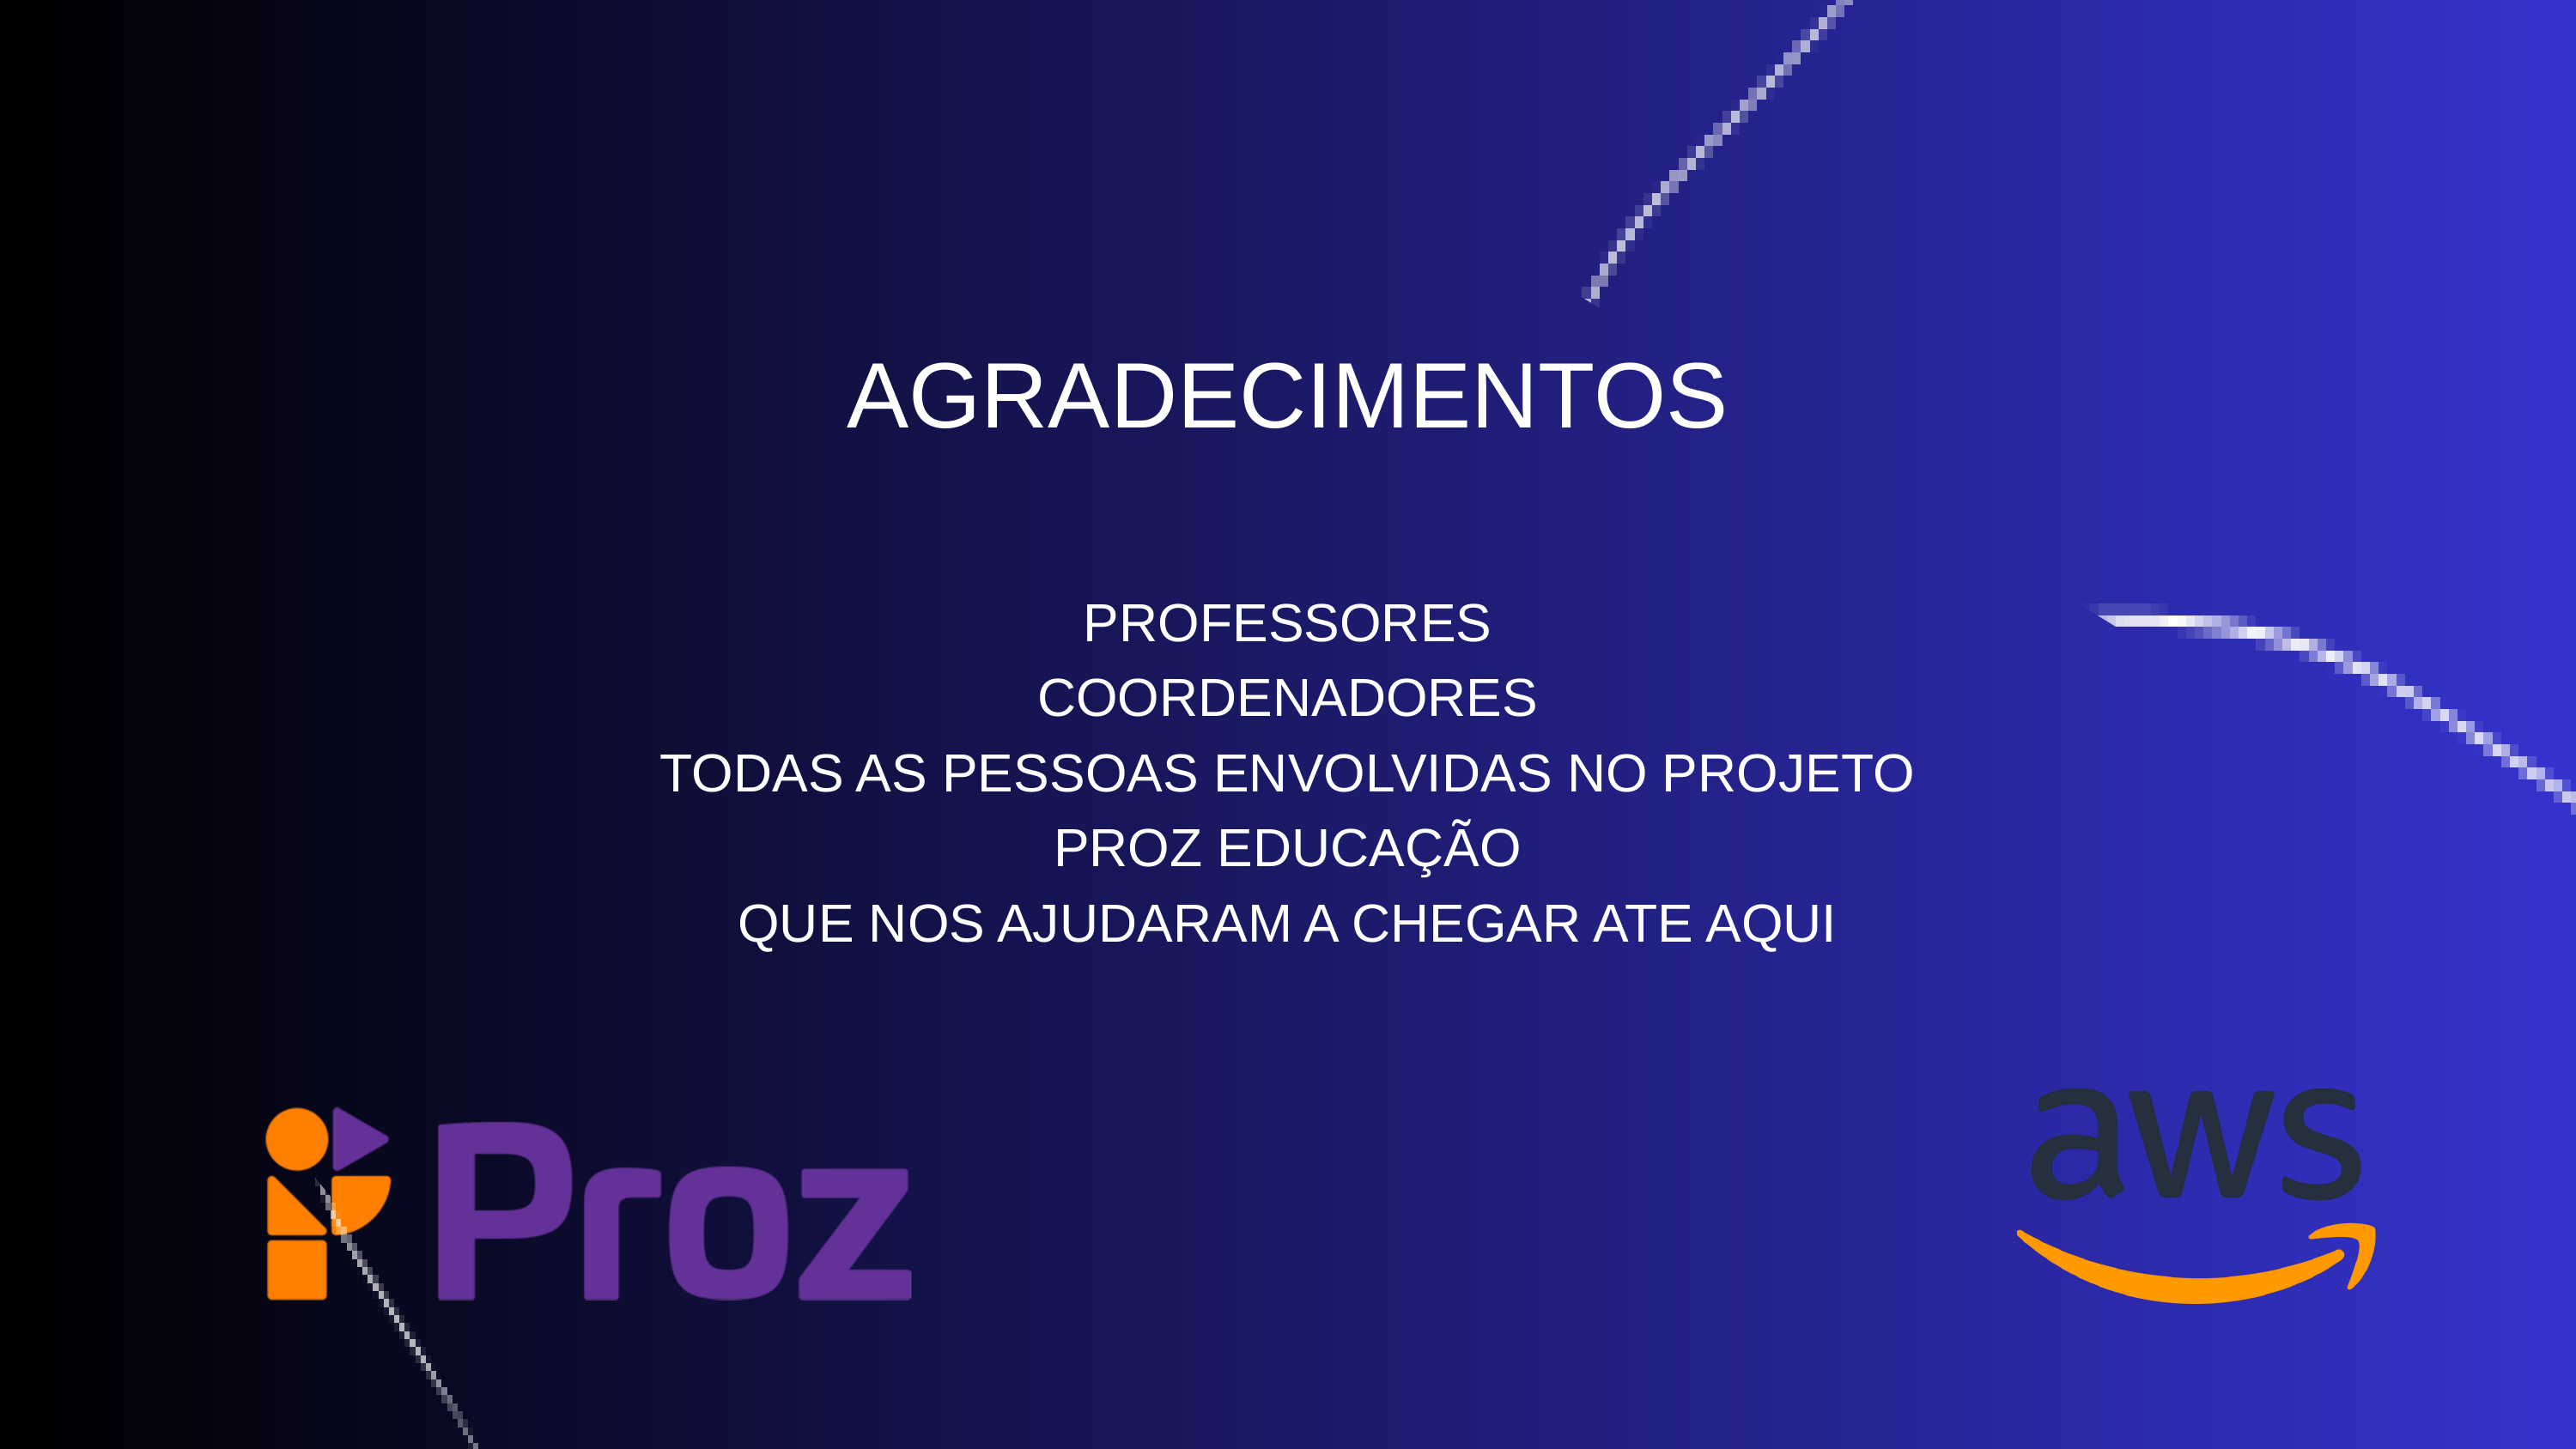

AGRADECIMENTOS

PROFESSORES
COORDENADORES
TODAS AS PESSOAS ENVOLVIDAS NO PROJETO
PROZ EDUCAÇÃO
QUE NOS AJUDARAM A CHEGAR ATE AQUI